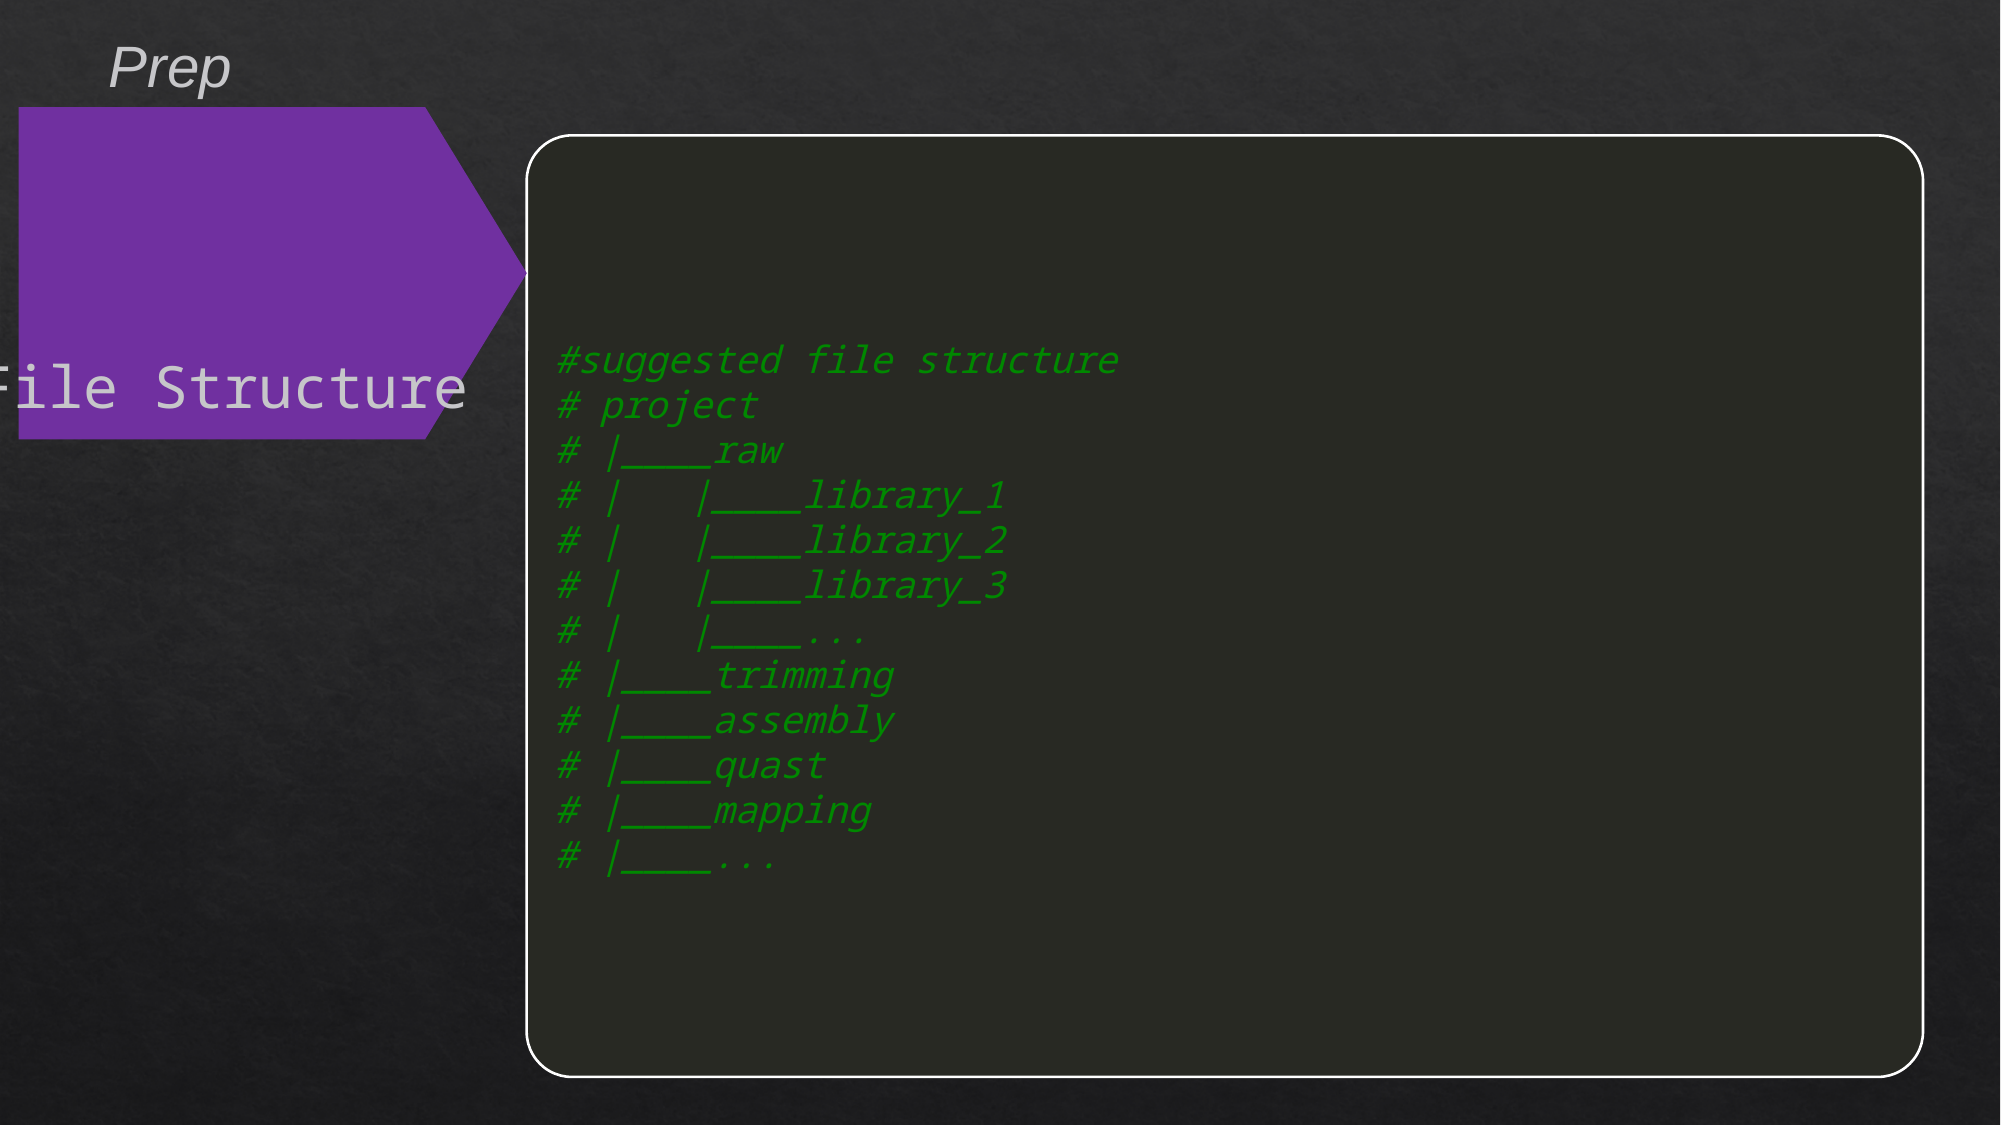

Prep
#suggested file structure
# project
# |____raw
# |   |____library_1
# |   |____library_2
# |   |____library_3
# |   |____...
# |____trimming
# |____assembly
# |____quast
# |____mapping
# |____...

File Structure